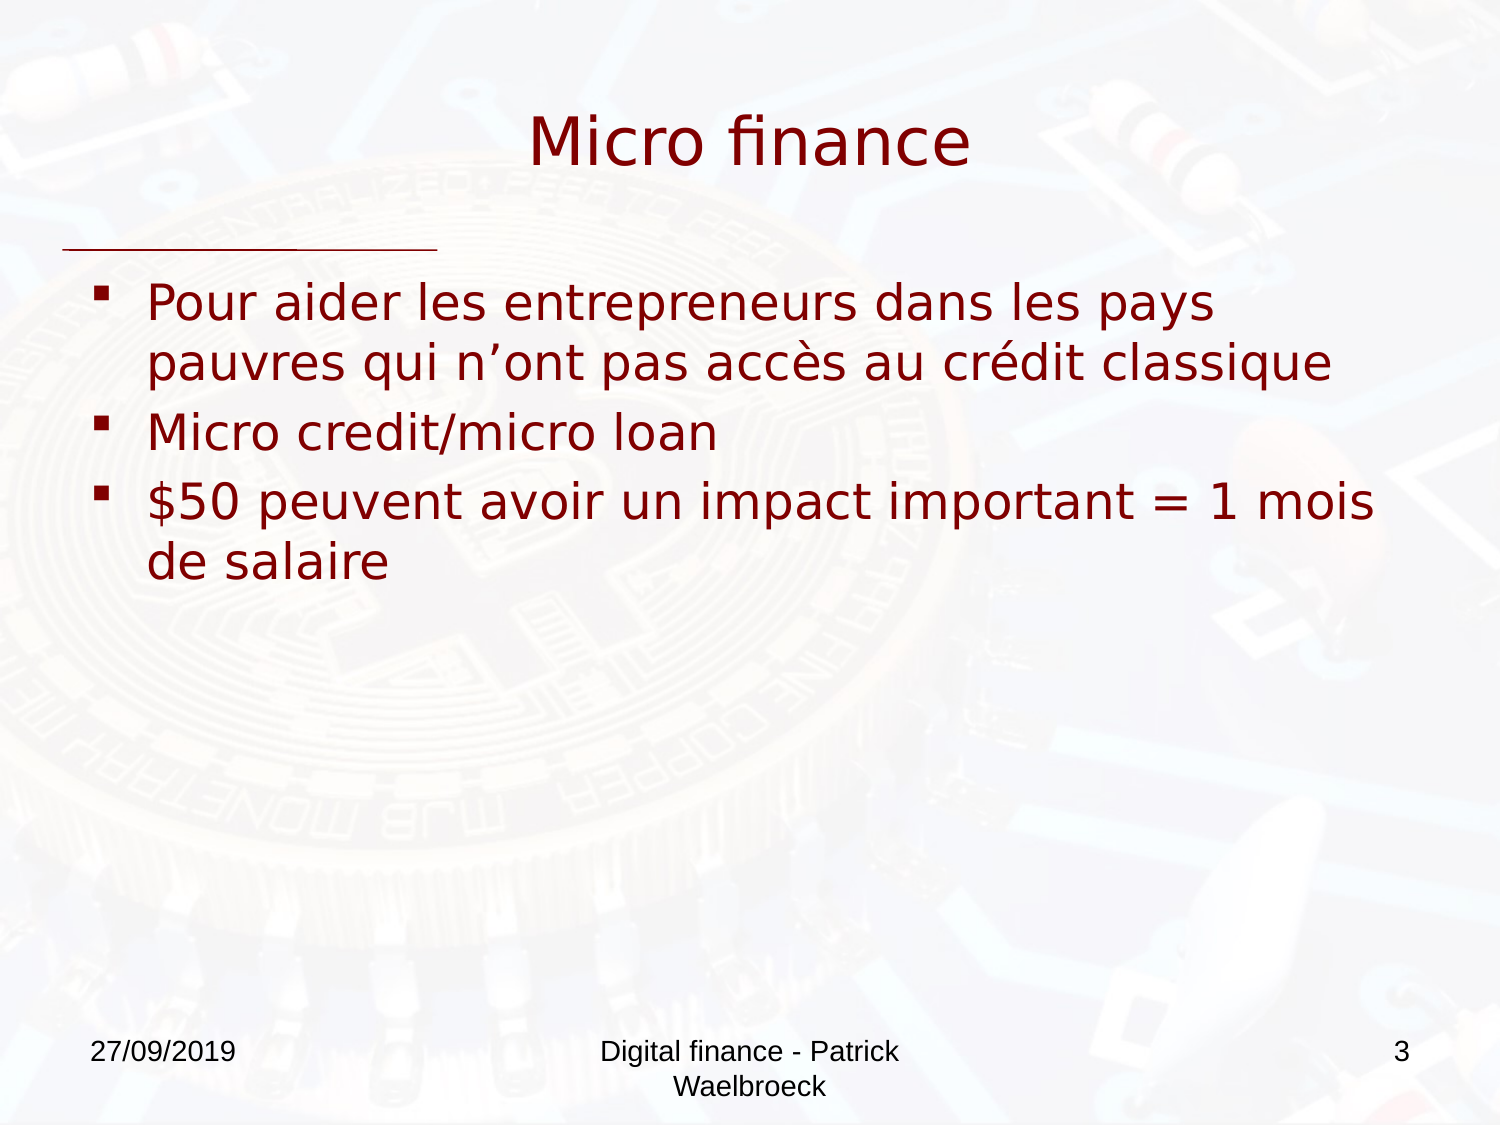

# Micro finance

Pour aider les entrepreneurs dans les pays pauvres qui n’ont pas accès au crédit classique
Micro credit/micro loan
$50 peuvent avoir un impact important = 1 mois de salaire

27/09/2019
Digital finance - Patrick Waelbroeck
3